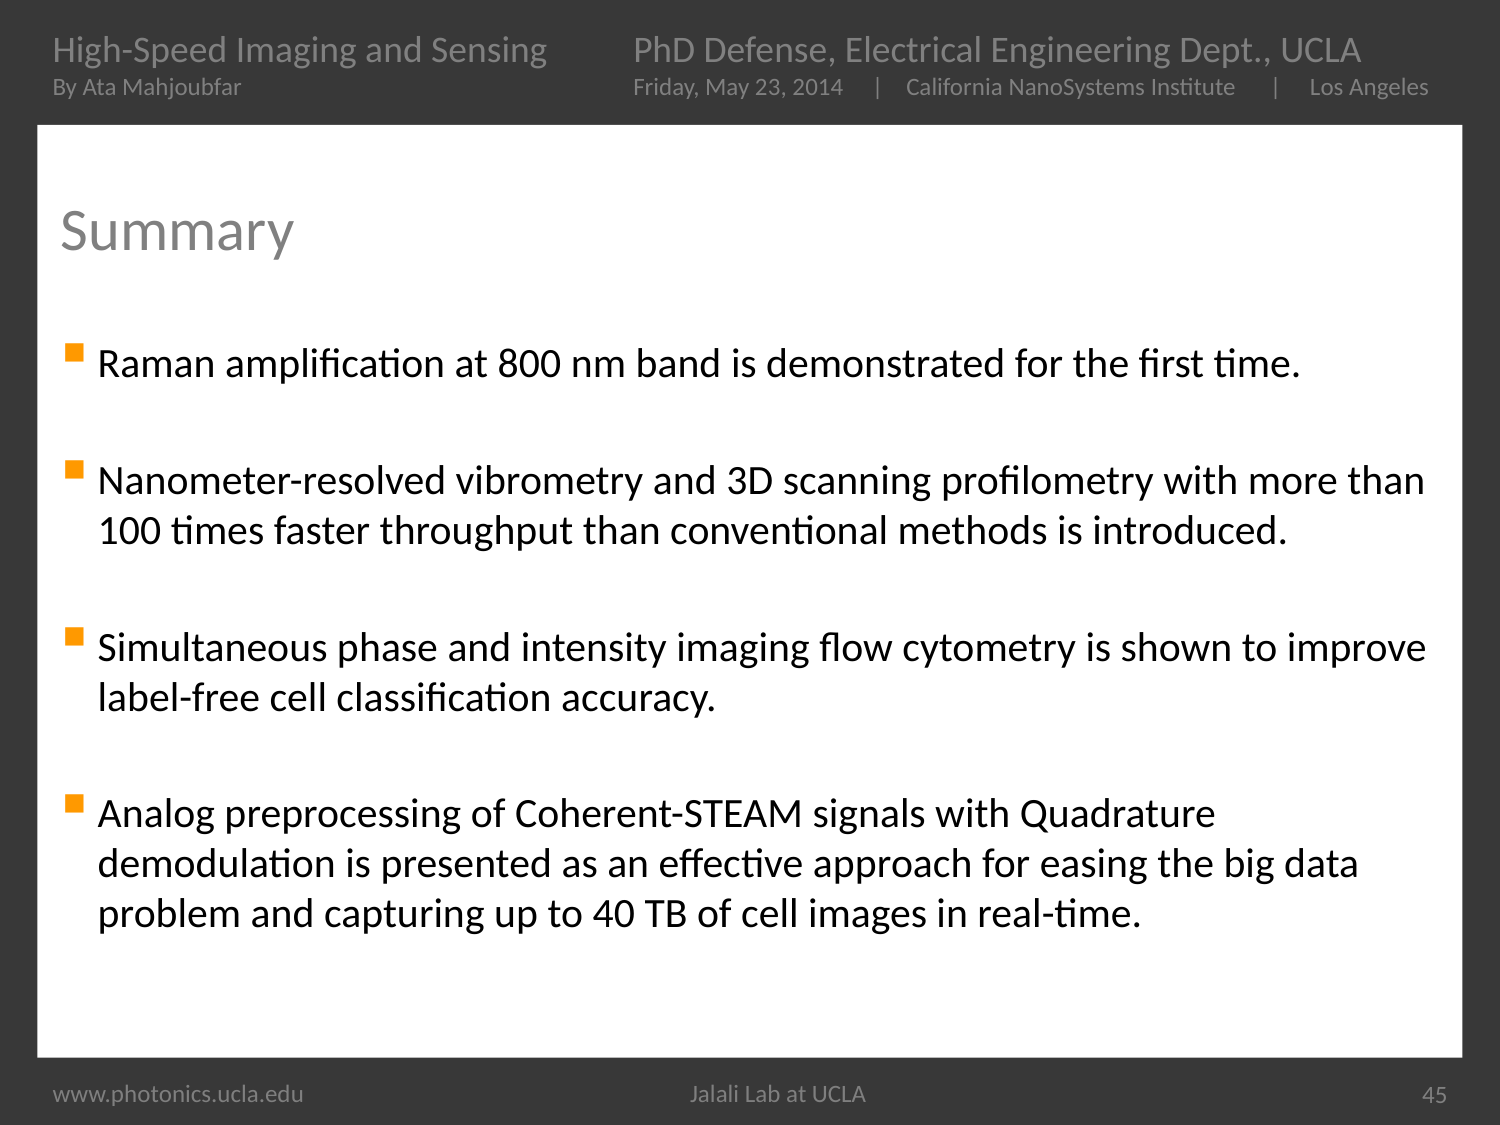

# Summary
Raman amplification at 800 nm band is demonstrated for the first time.

Nanometer-resolved vibrometry and 3D scanning profilometry with more than 100 times faster throughput than conventional methods is introduced.

Simultaneous phase and intensity imaging flow cytometry is shown to improve label-free cell classification accuracy.

Analog preprocessing of Coherent-STEAM signals with Quadrature demodulation is presented as an effective approach for easing the big data problem and capturing up to 40 TB of cell images in real-time.
45